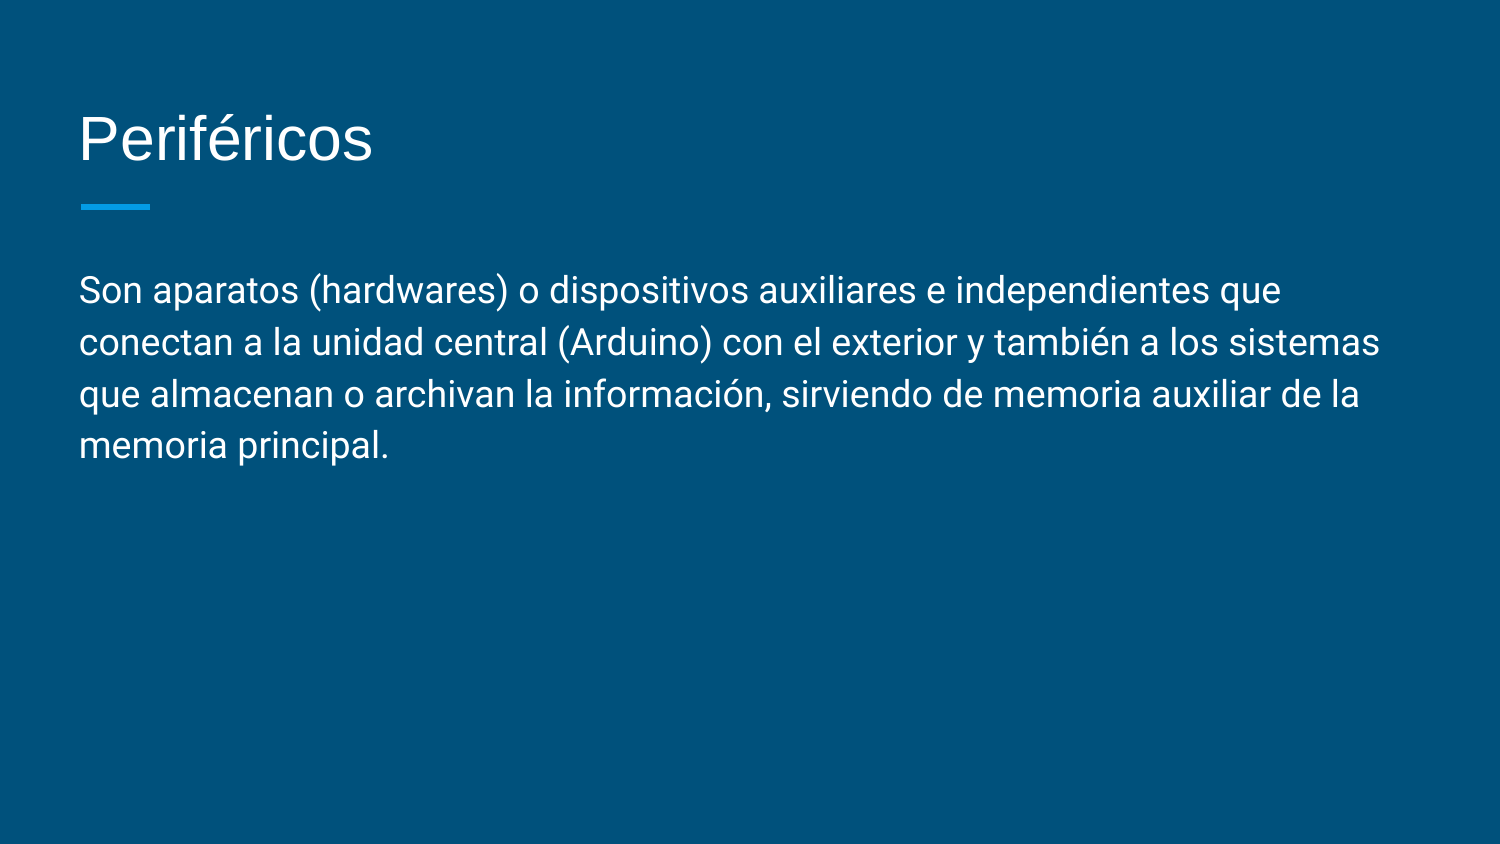

# Periféricos
Son aparatos (hardwares) o dispositivos auxiliares e independientes que conectan a la unidad central (Arduino) con el exterior y también a los sistemas que almacenan o archivan la información, sirviendo de memoria auxiliar de la memoria principal.